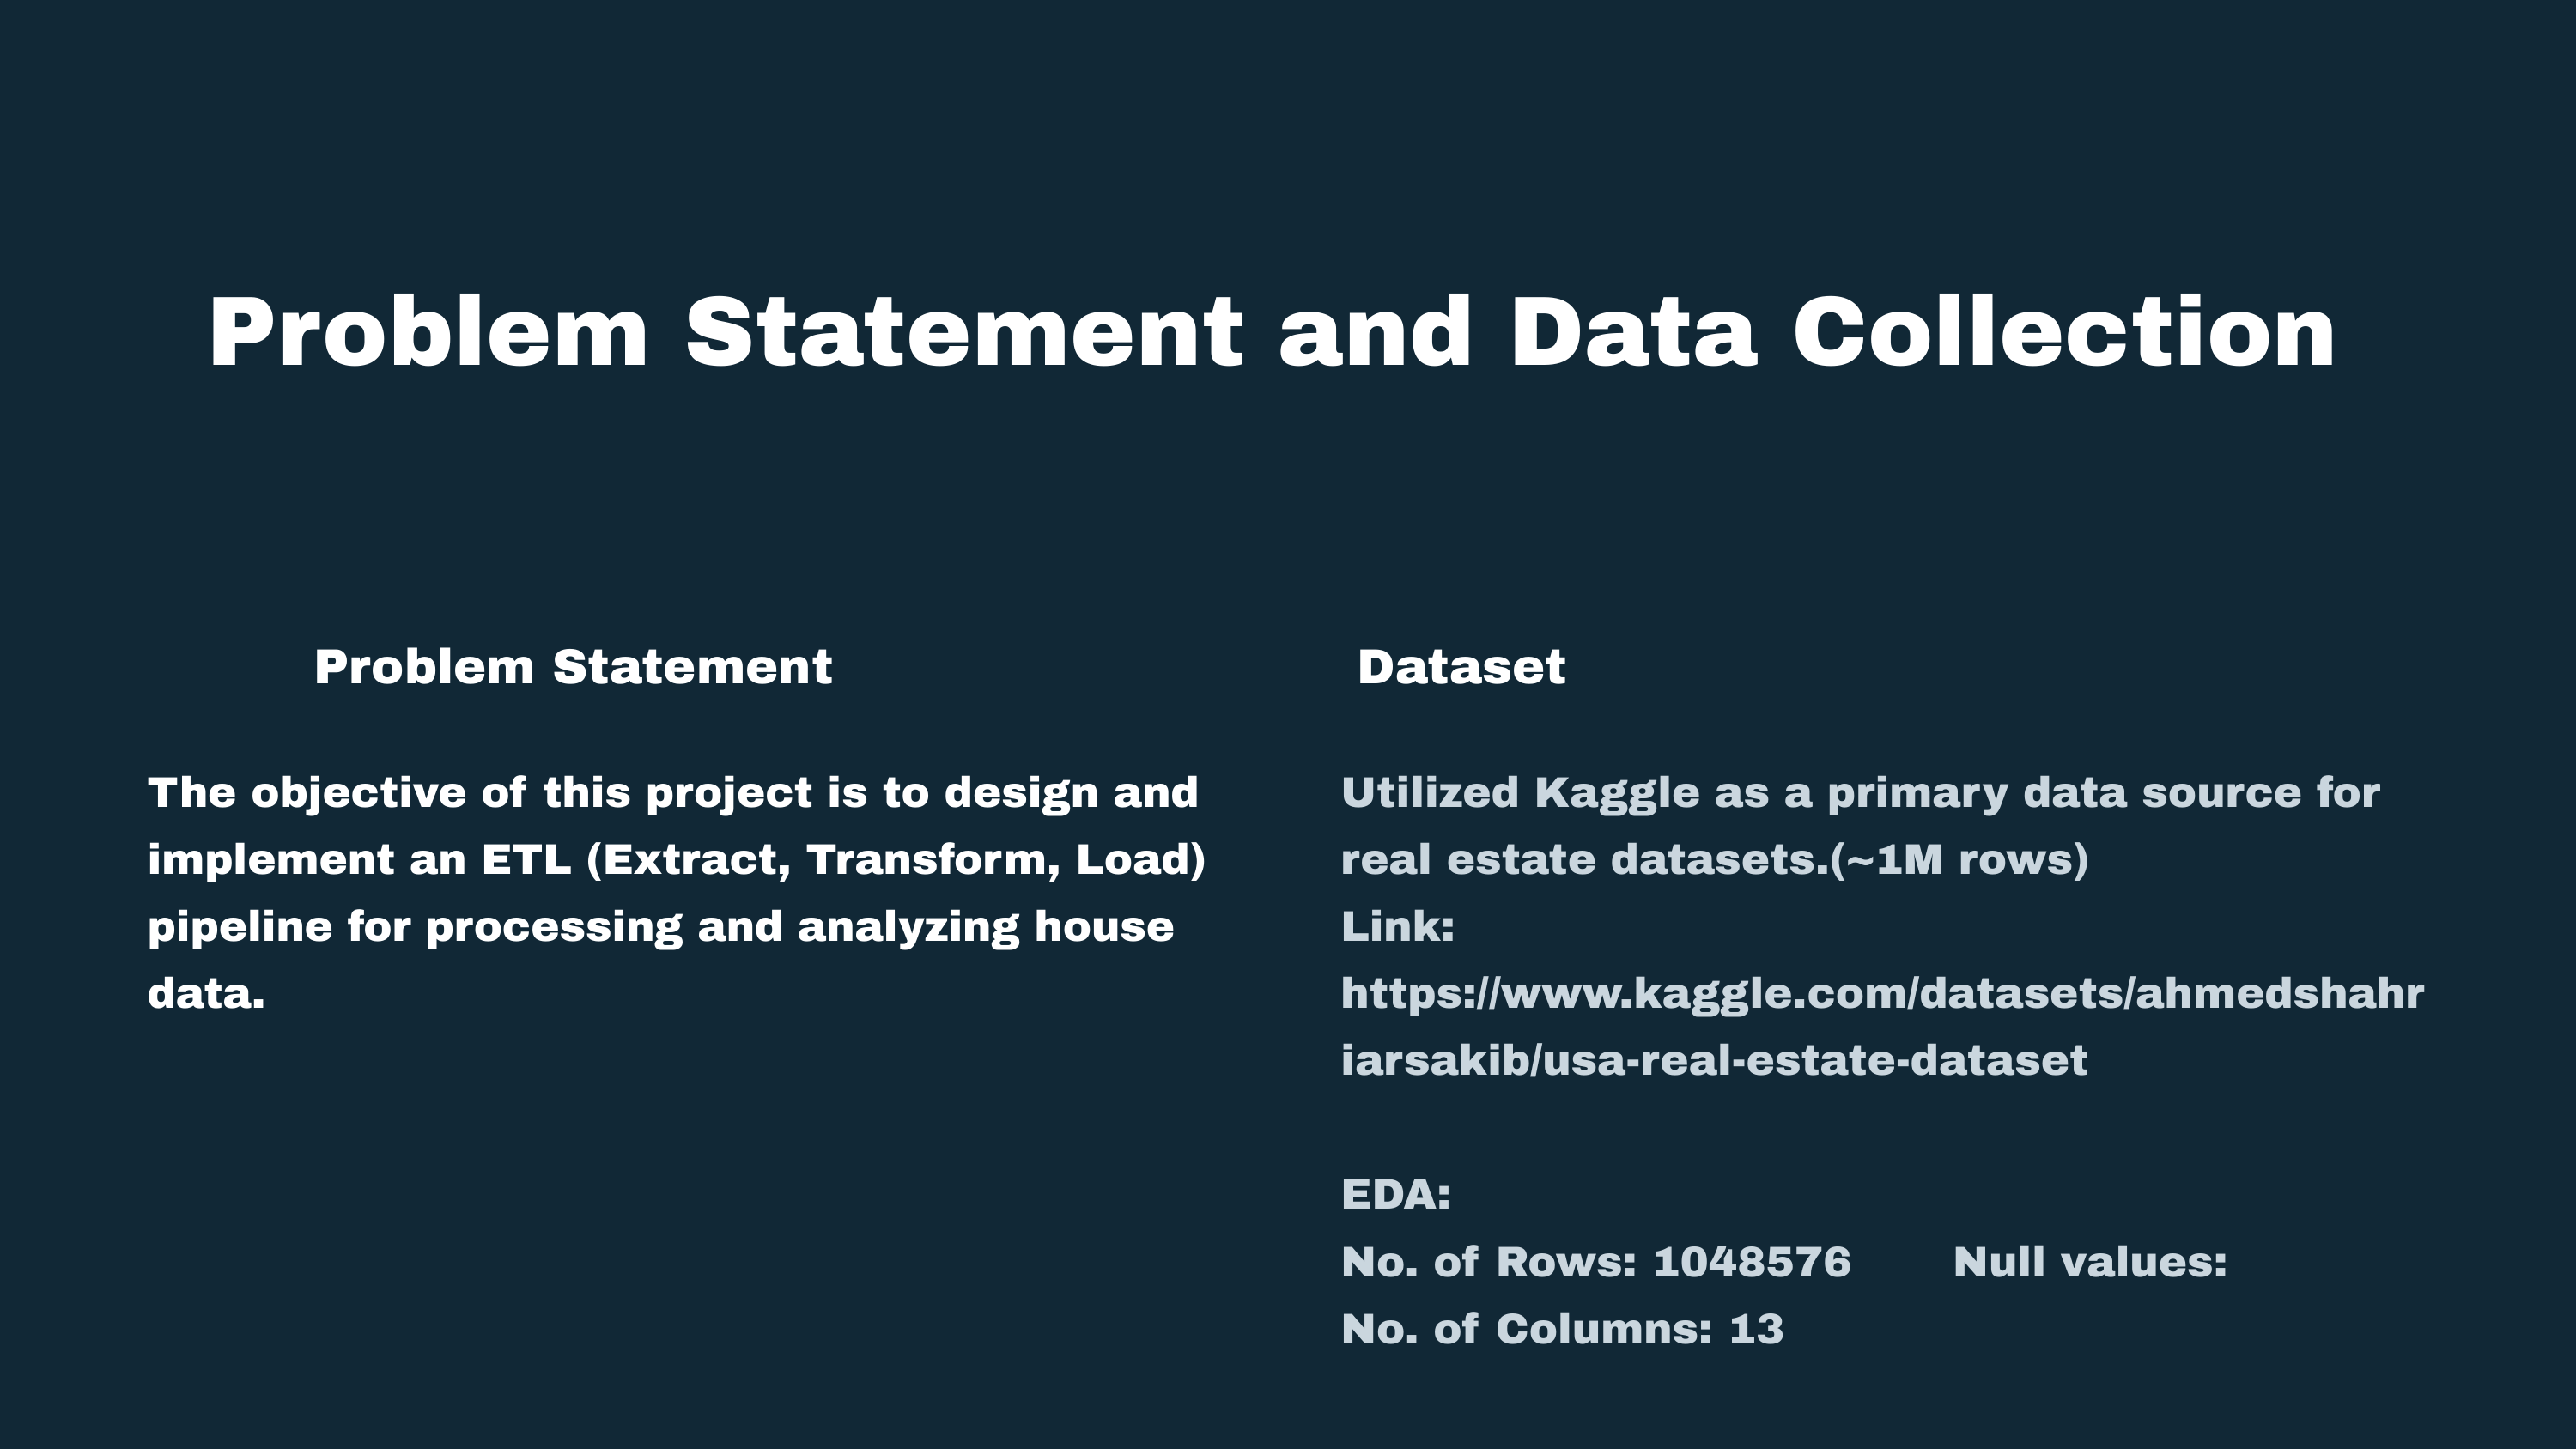

Problem Statement and Data Collection
Problem Statement

 Dataset

The objective of this project is to design and implement an ETL (Extract, Transform, Load) pipeline for processing and analyzing house data.

Utilized Kaggle as a primary data source for real estate datasets.(~1M rows)
Link: https://www.kaggle.com/datasets/ahmedshahriarsakib/usa-real-estate-dataset

EDA:
No. of Rows: 1048576       Null values:
No. of Columns: 13